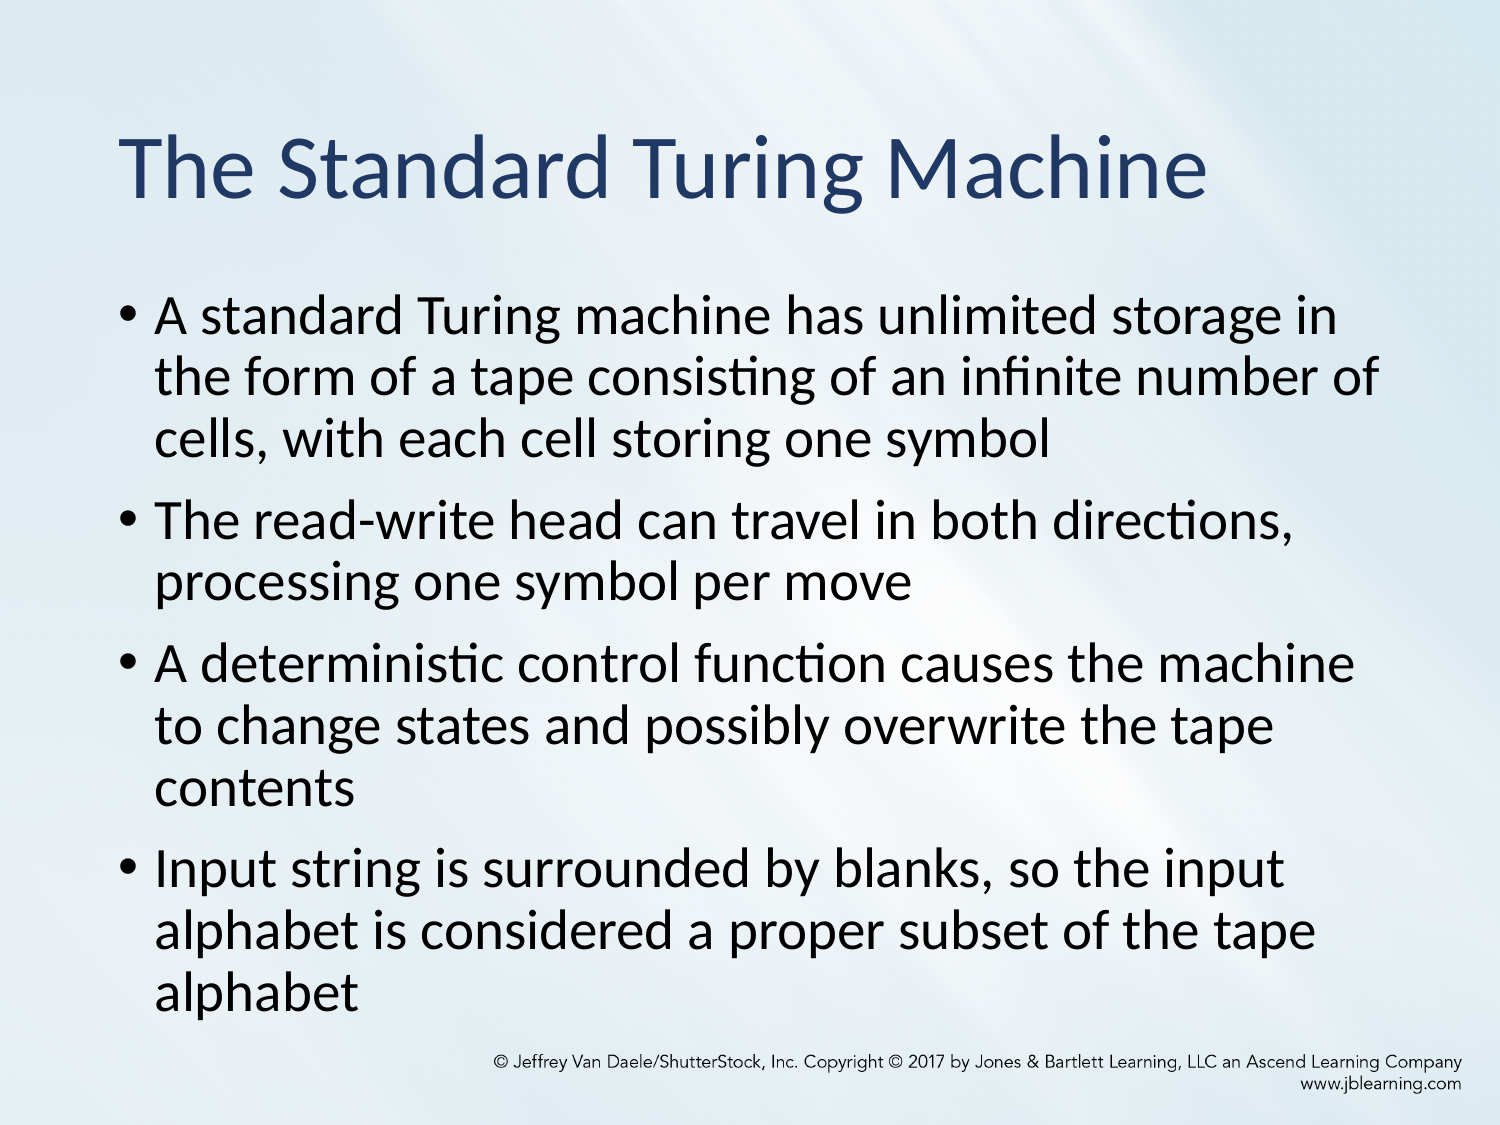

# The Standard Turing Machine
A standard Turing machine has unlimited storage in the form of a tape consisting of an infinite number of cells, with each cell storing one symbol
The read-write head can travel in both directions, processing one symbol per move
A deterministic control function causes the machine to change states and possibly overwrite the tape contents
Input string is surrounded by blanks, so the input alphabet is considered a proper subset of the tape alphabet